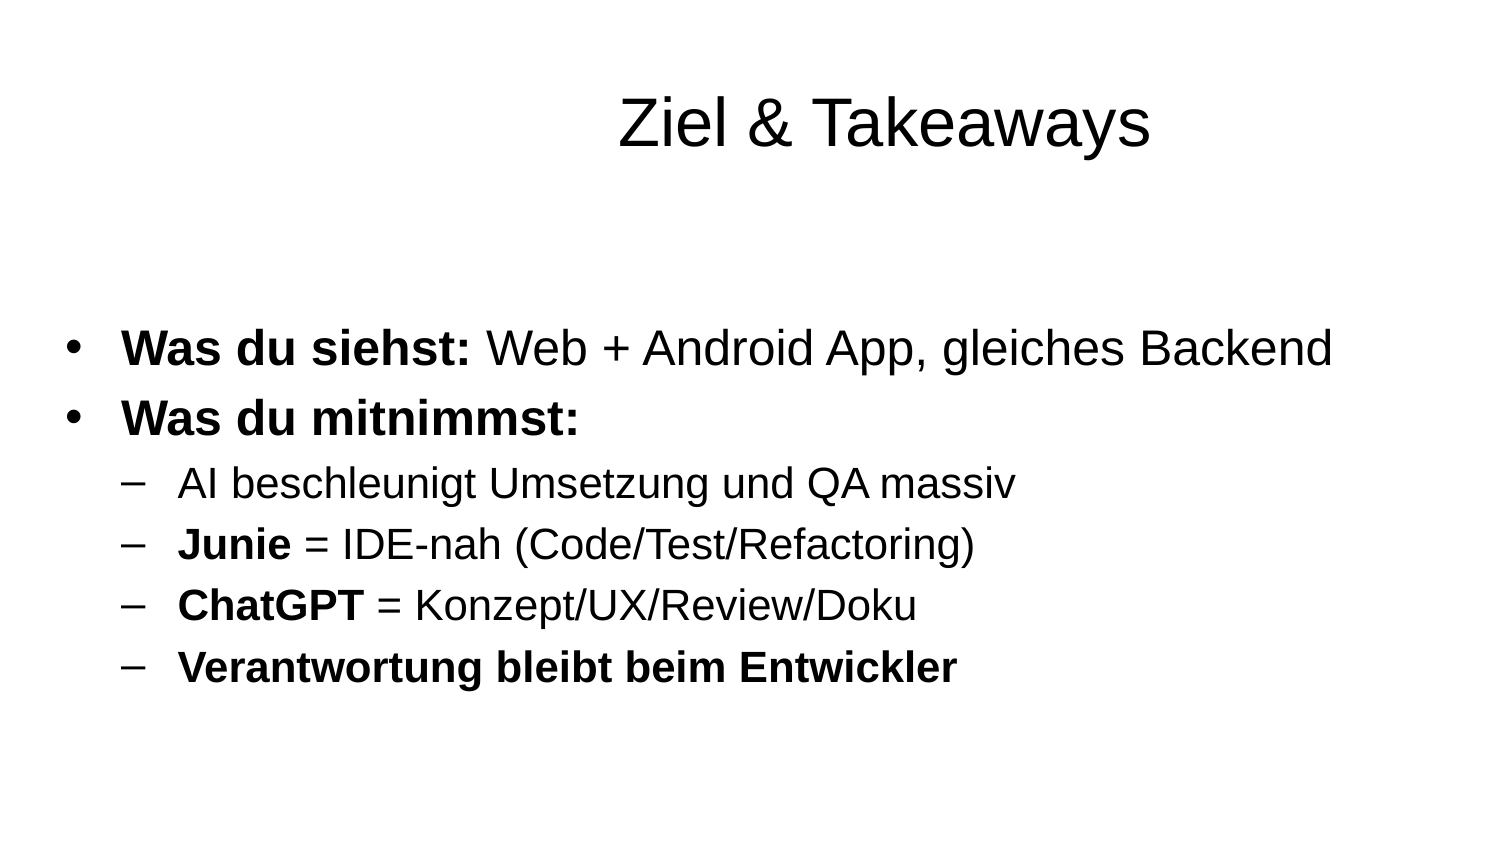

# Ziel & Takeaways
Was du siehst: Web + Android App, gleiches Backend
Was du mitnimmst:
AI beschleunigt Umsetzung und QA massiv
Junie = IDE-nah (Code/Test/Refactoring)
ChatGPT = Konzept/UX/Review/Doku
Verantwortung bleibt beim Entwickler
2